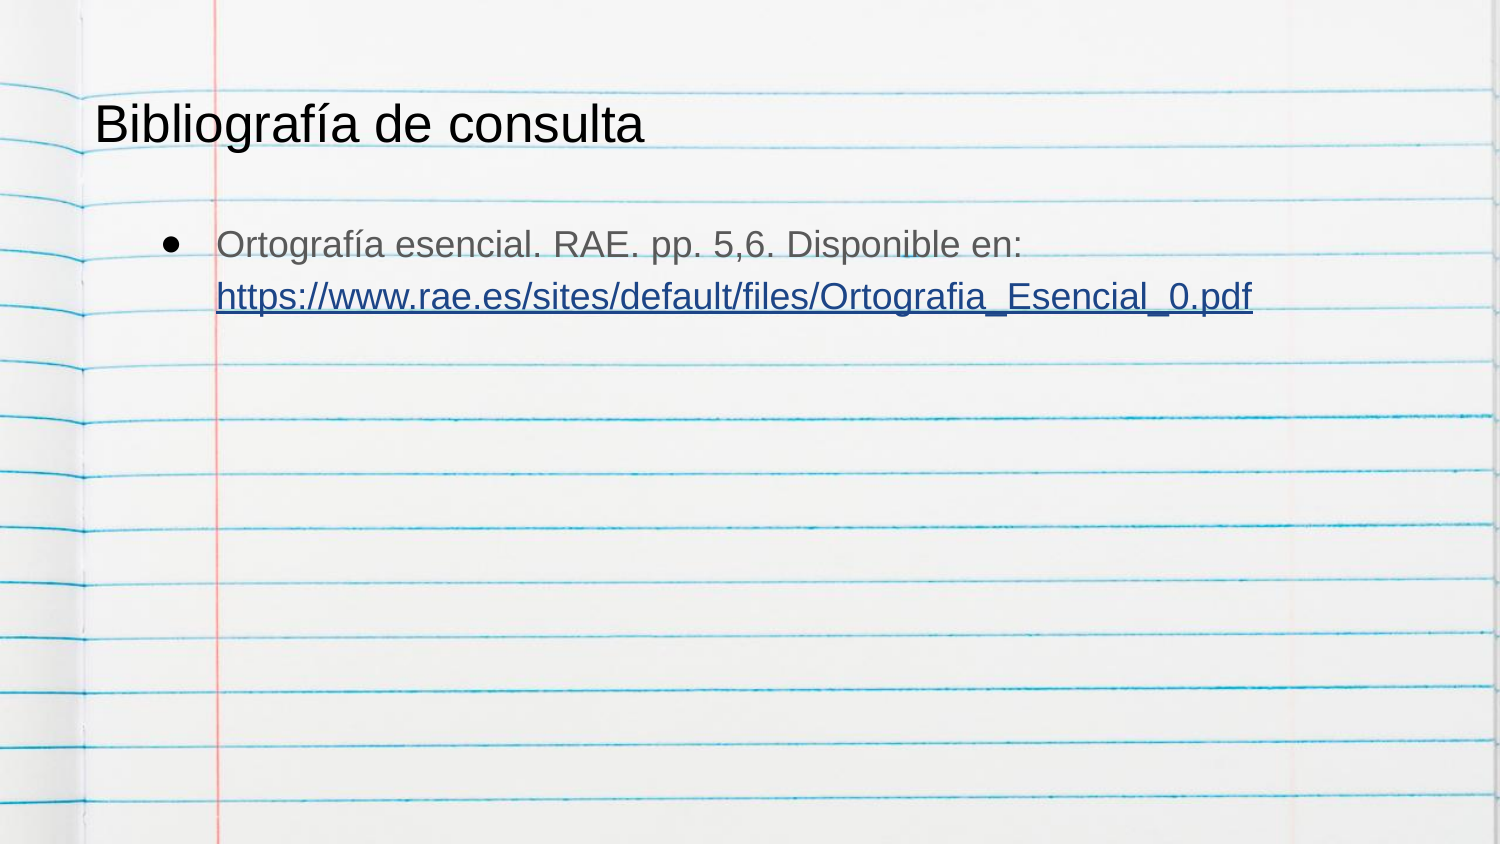

Bibliografía de consulta
Ortografía esencial. RAE. pp. 5,6. Disponible en: https://www.rae.es/sites/default/files/Ortografia_Esencial_0.pdf